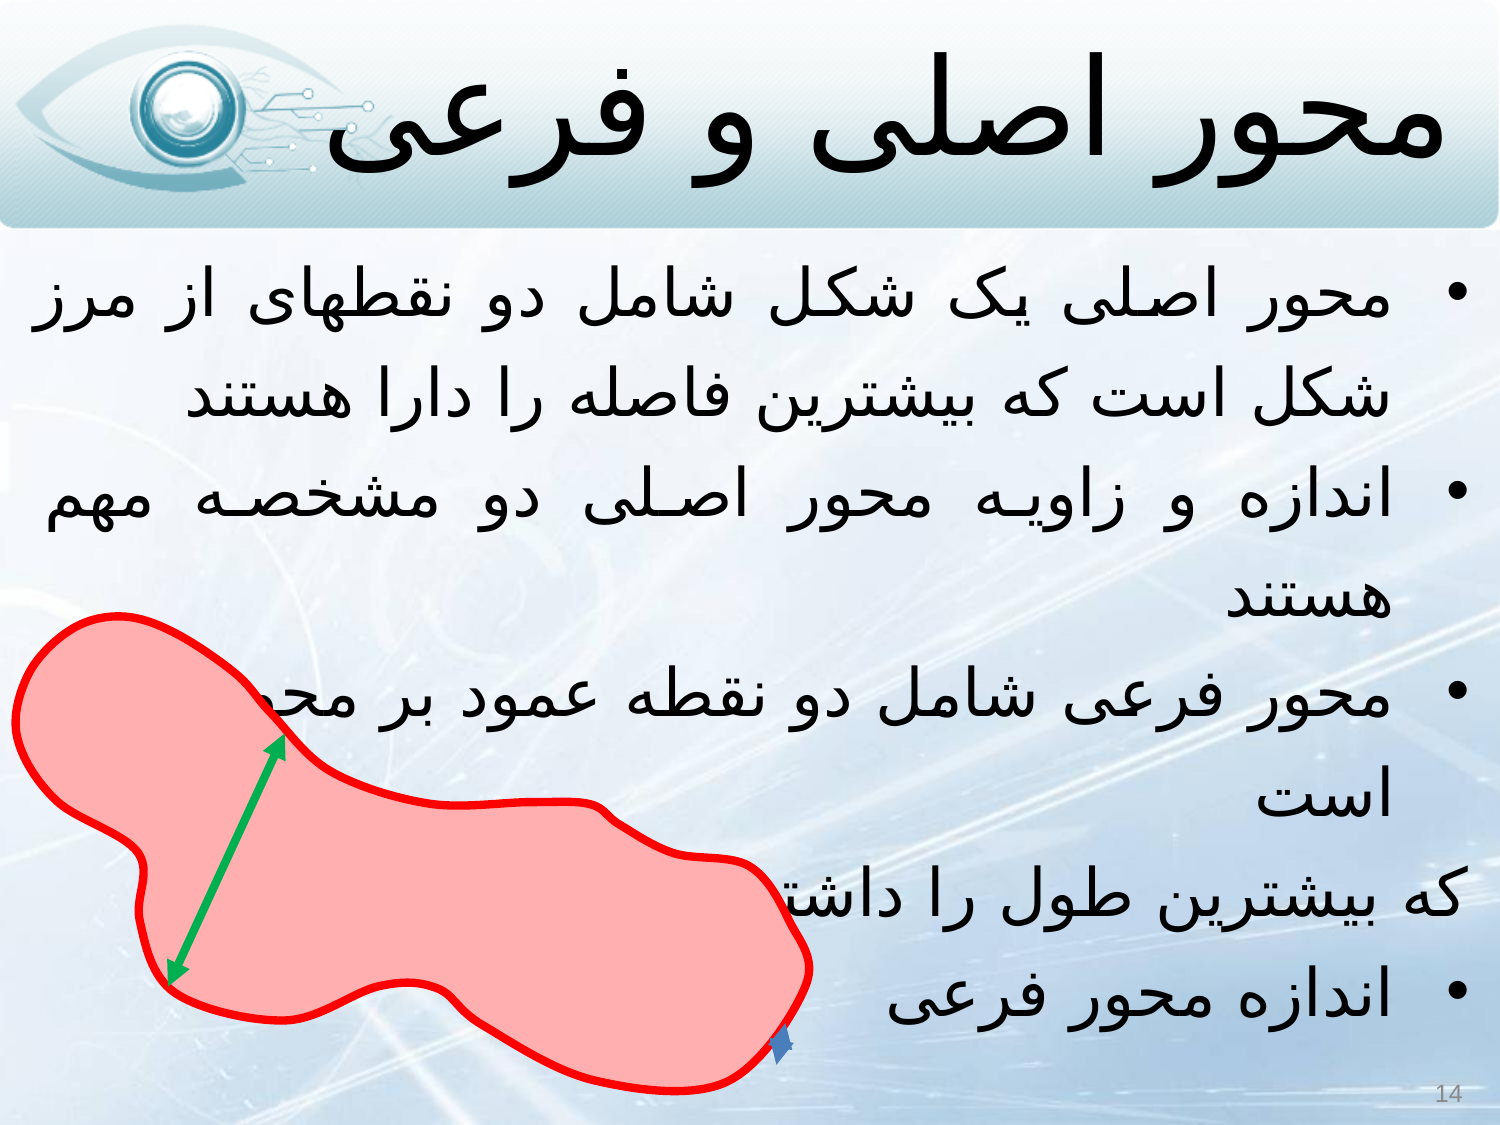

# محور اصلی و فرعی
محور اصلی یک شکل شامل دو نقطه‏ای از مرز شکل است که بیشترین فاصله را دارا هستند
اندازه و زاویه محور اصلی دو مشخصه مهم هستند
محور فرعی شامل دو نقطه عمود بر محور فرعی است
که بیشترین طول را داشته باشد
اندازه محور فرعی

14